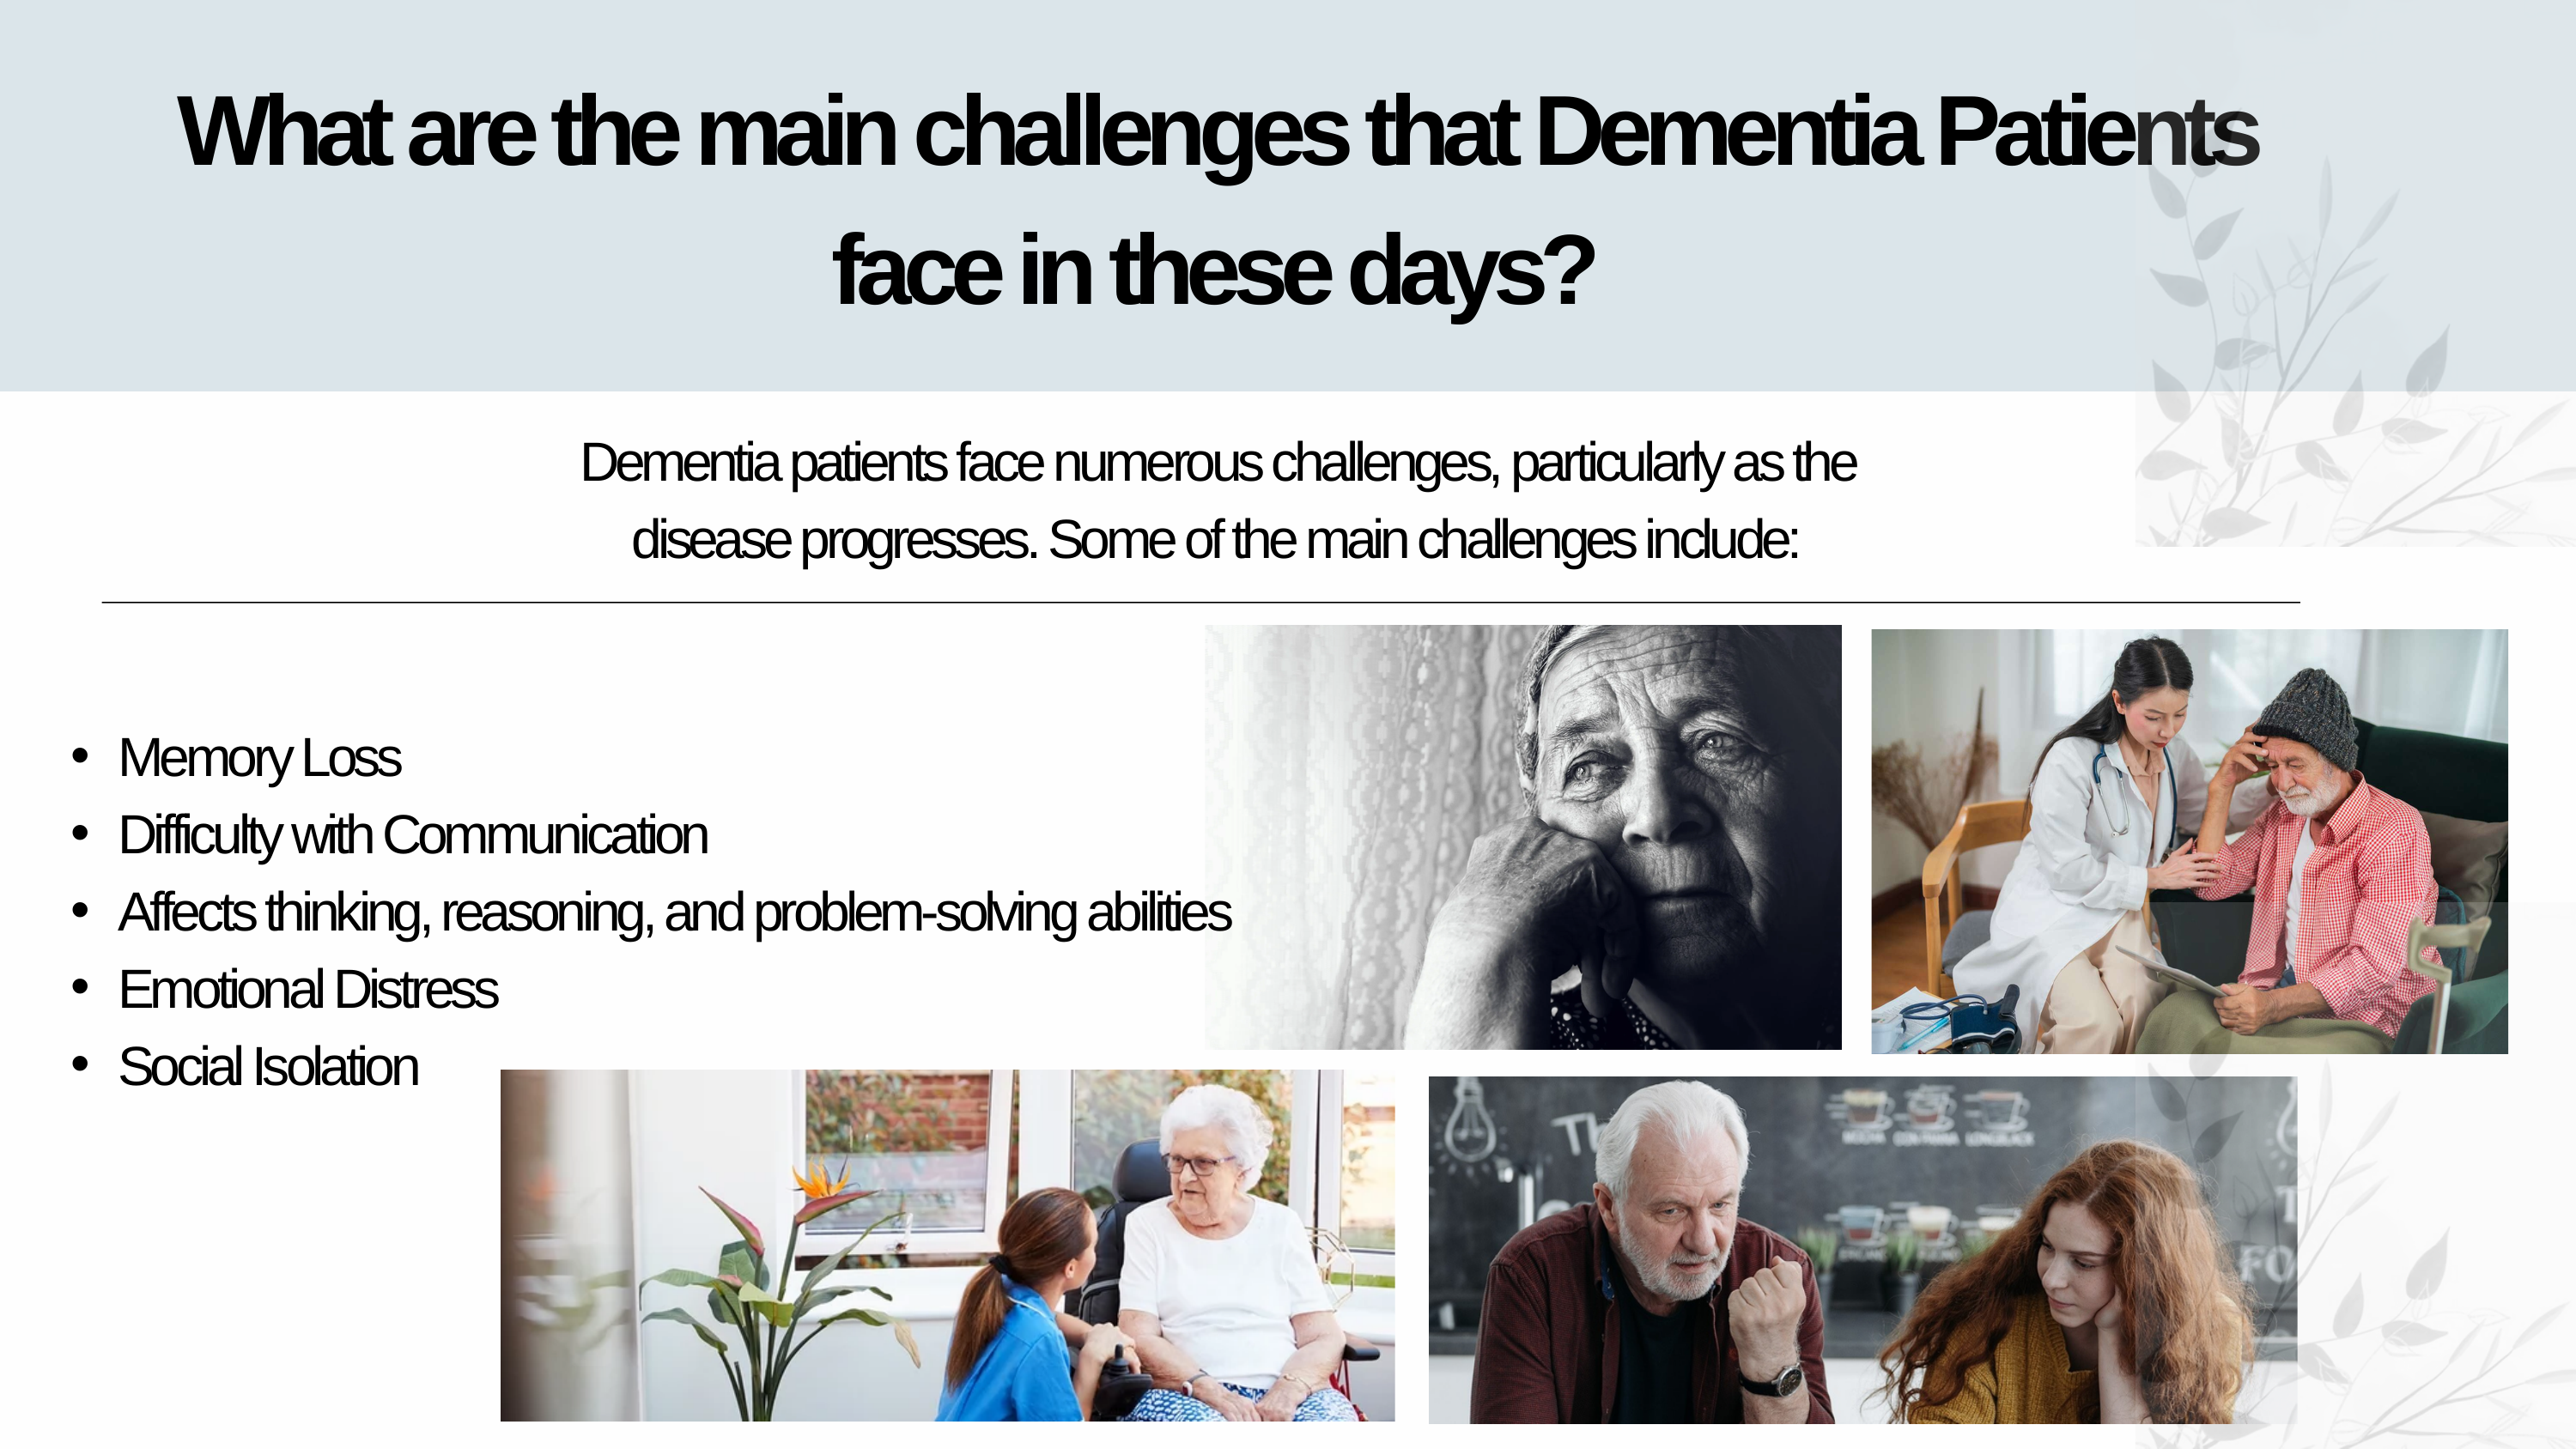

What are the main challenges that Dementia Patients face in these days?
Dementia patients face numerous challenges, particularly as the disease progresses. Some of the main challenges include:

Memory Loss
Difficulty with Communication
Affects thinking, reasoning, and problem-solving abilities
Emotional Distress
Social Isolation